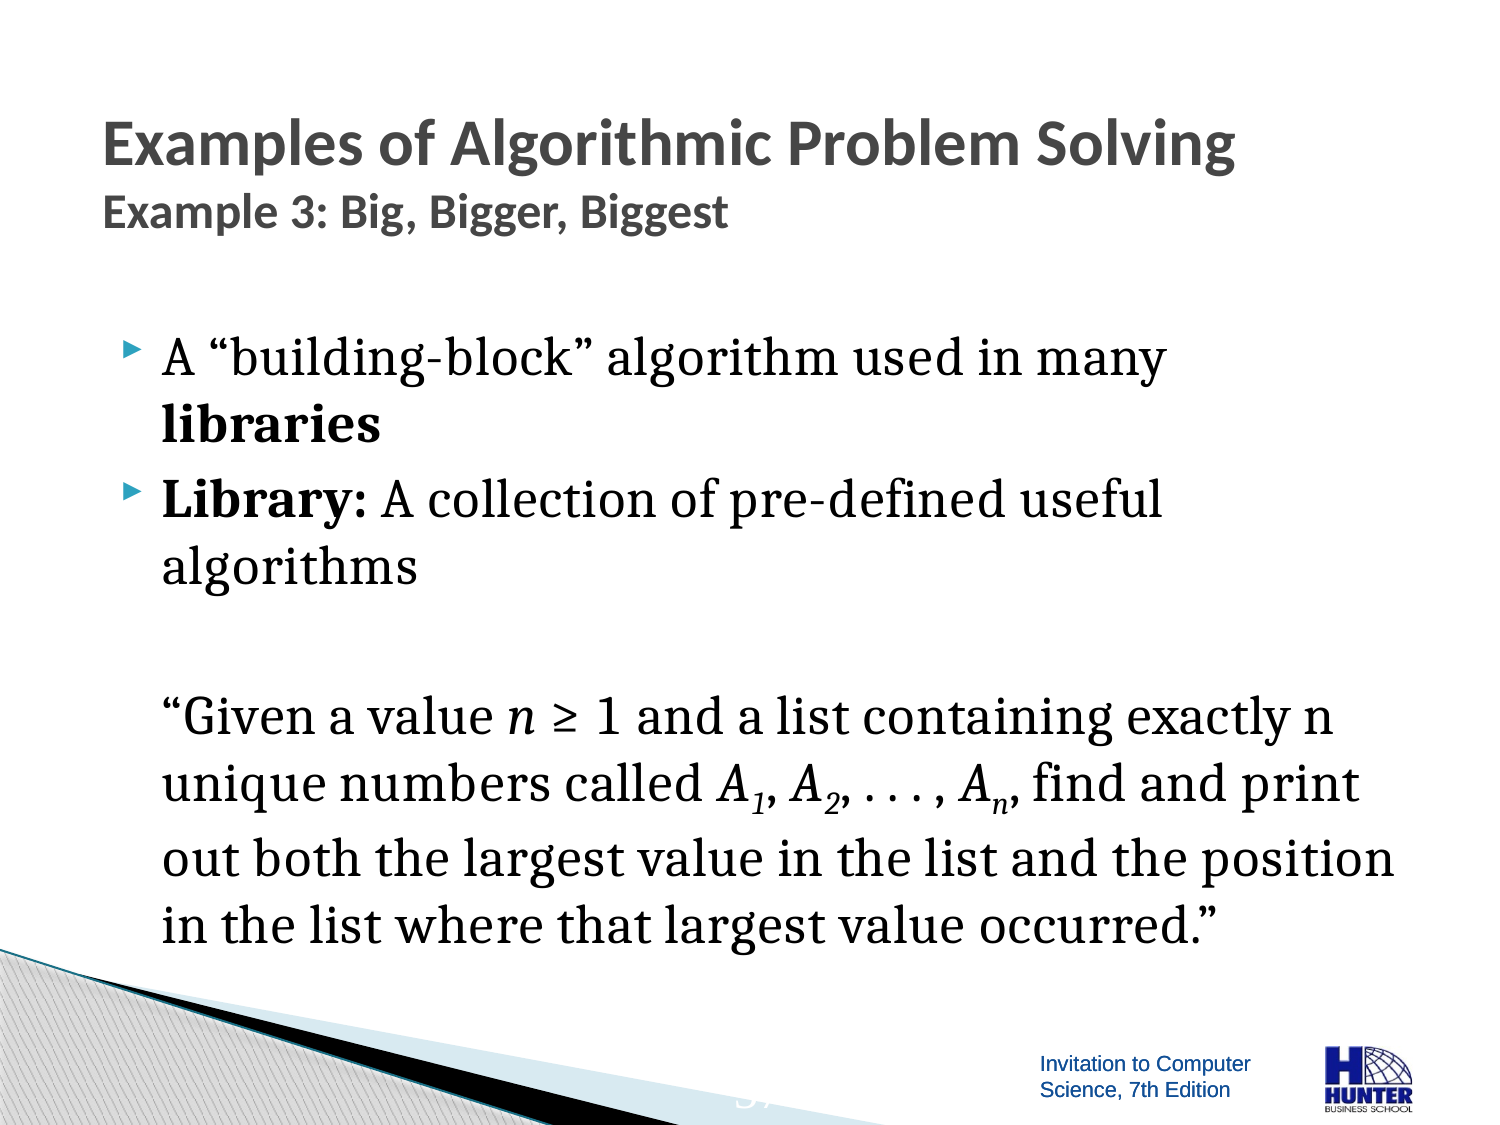

# Examples of Algorithmic Problem Solving Example 3: Big, Bigger, Biggest
A “building-block” algorithm used in many libraries
Library: A collection of pre-defined useful algorithms

	“Given a value n ≥ 1 and a list containing exactly n unique numbers called A1, A2, . . . , An, find and print out both the largest value in the list and the position in the list where that largest value occurred.”

57